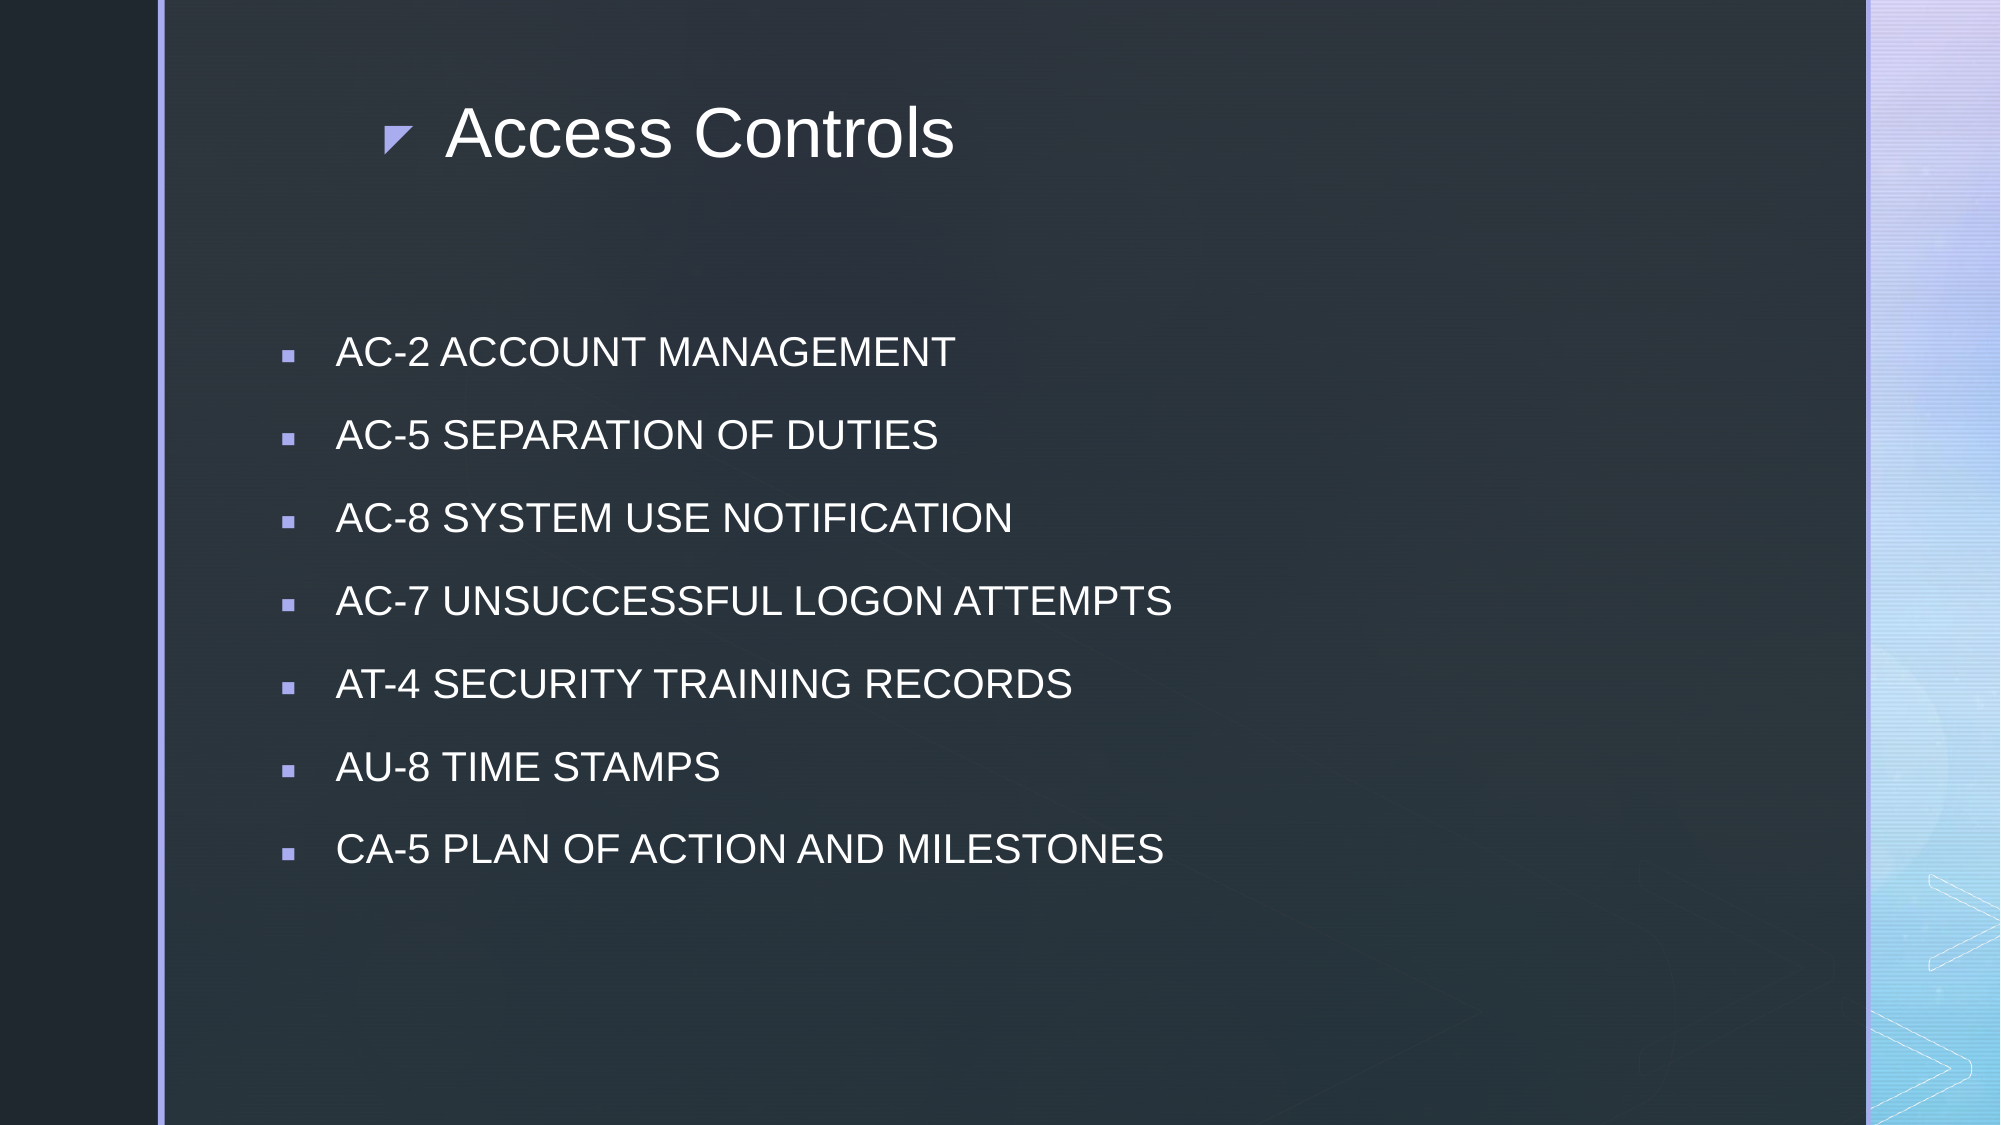

# Access Controls
AC-2 ACCOUNT MANAGEMENT
AC-5 SEPARATION OF DUTIES
AC-8 SYSTEM USE NOTIFICATION
AC-7 UNSUCCESSFUL LOGON ATTEMPTS
AT-4 SECURITY TRAINING RECORDS
AU-8 TIME STAMPS
CA-5 PLAN OF ACTION AND MILESTONES